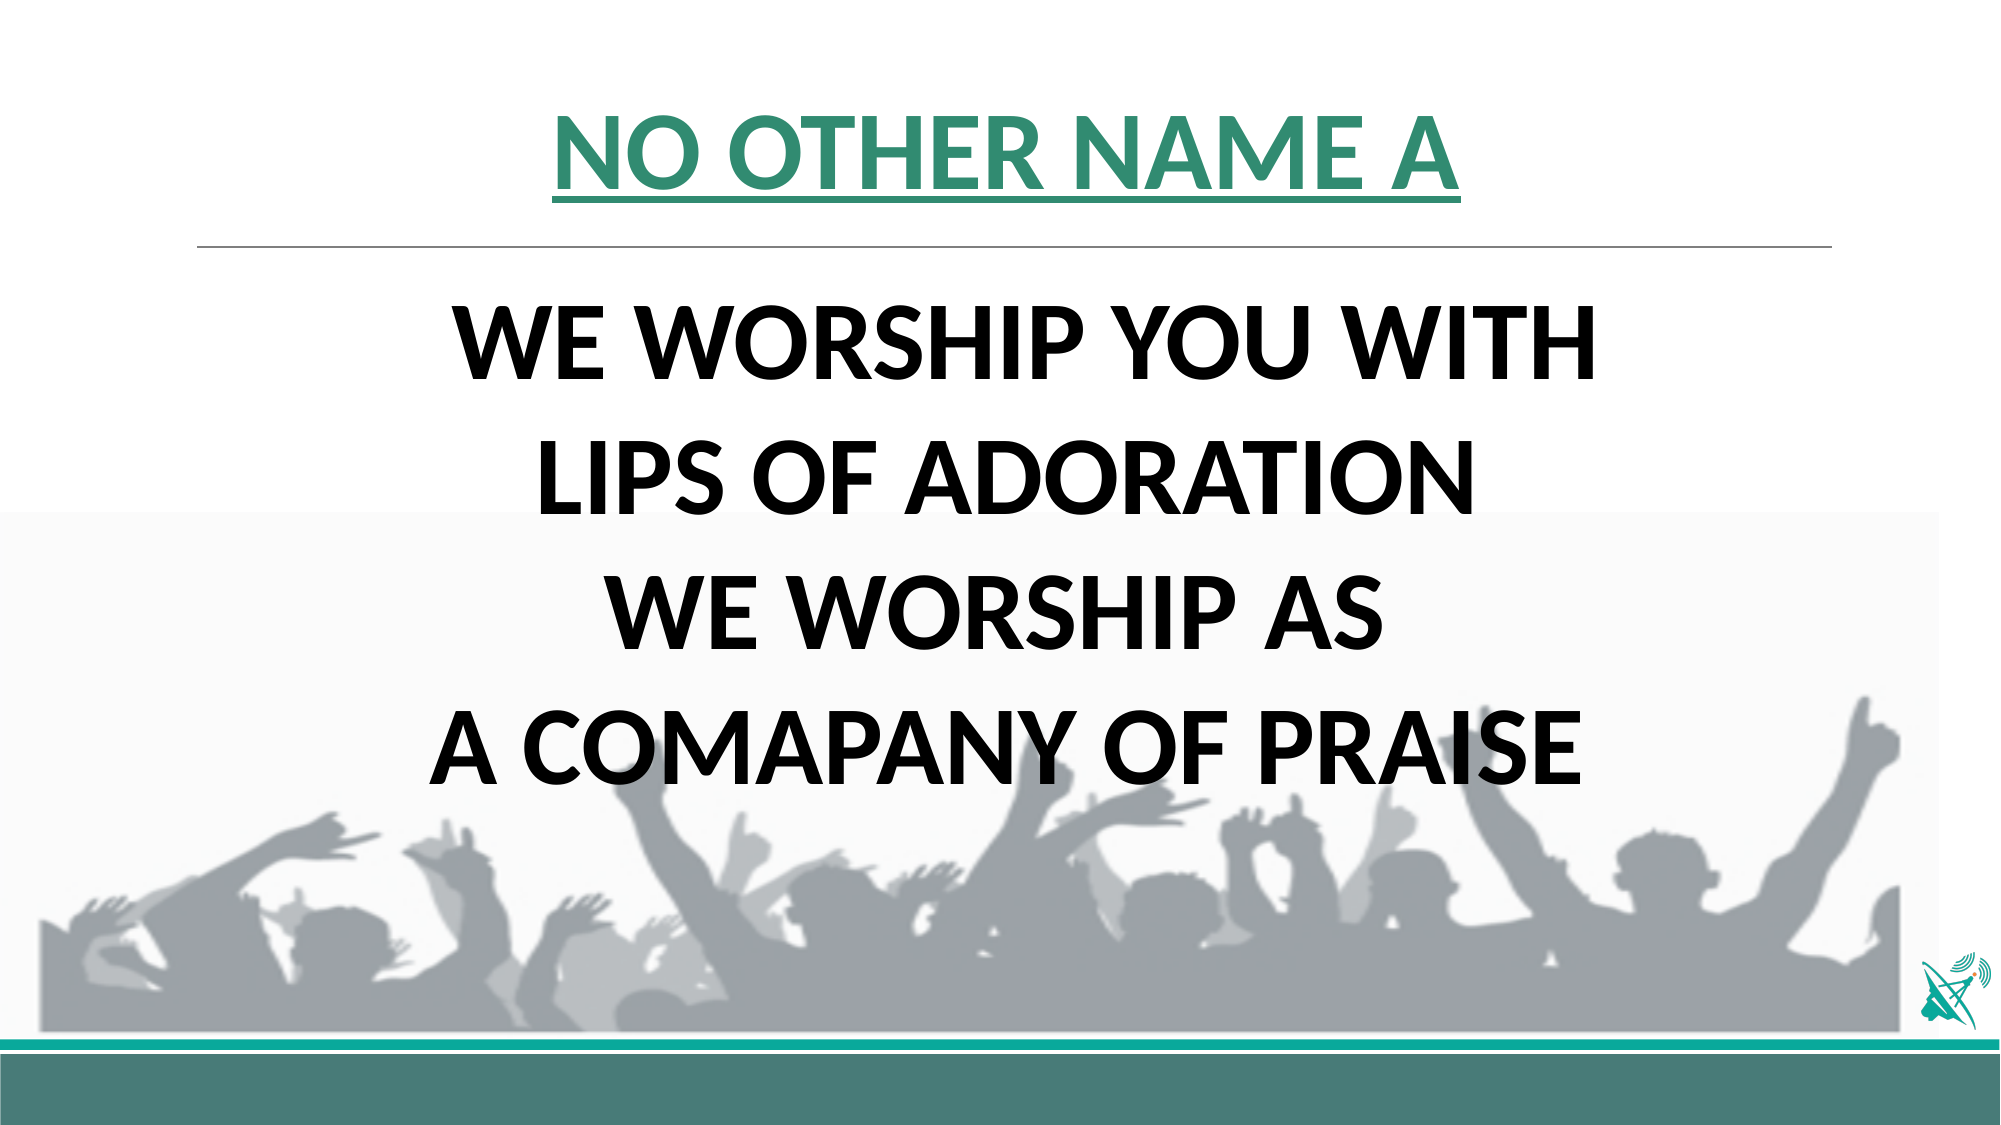

# NO OTHER NAME A
  WE WORSHIP YOU WITH
LIPS OF ADORATION
WE WORSHIP AS
A COMAPANY OF PRAISE